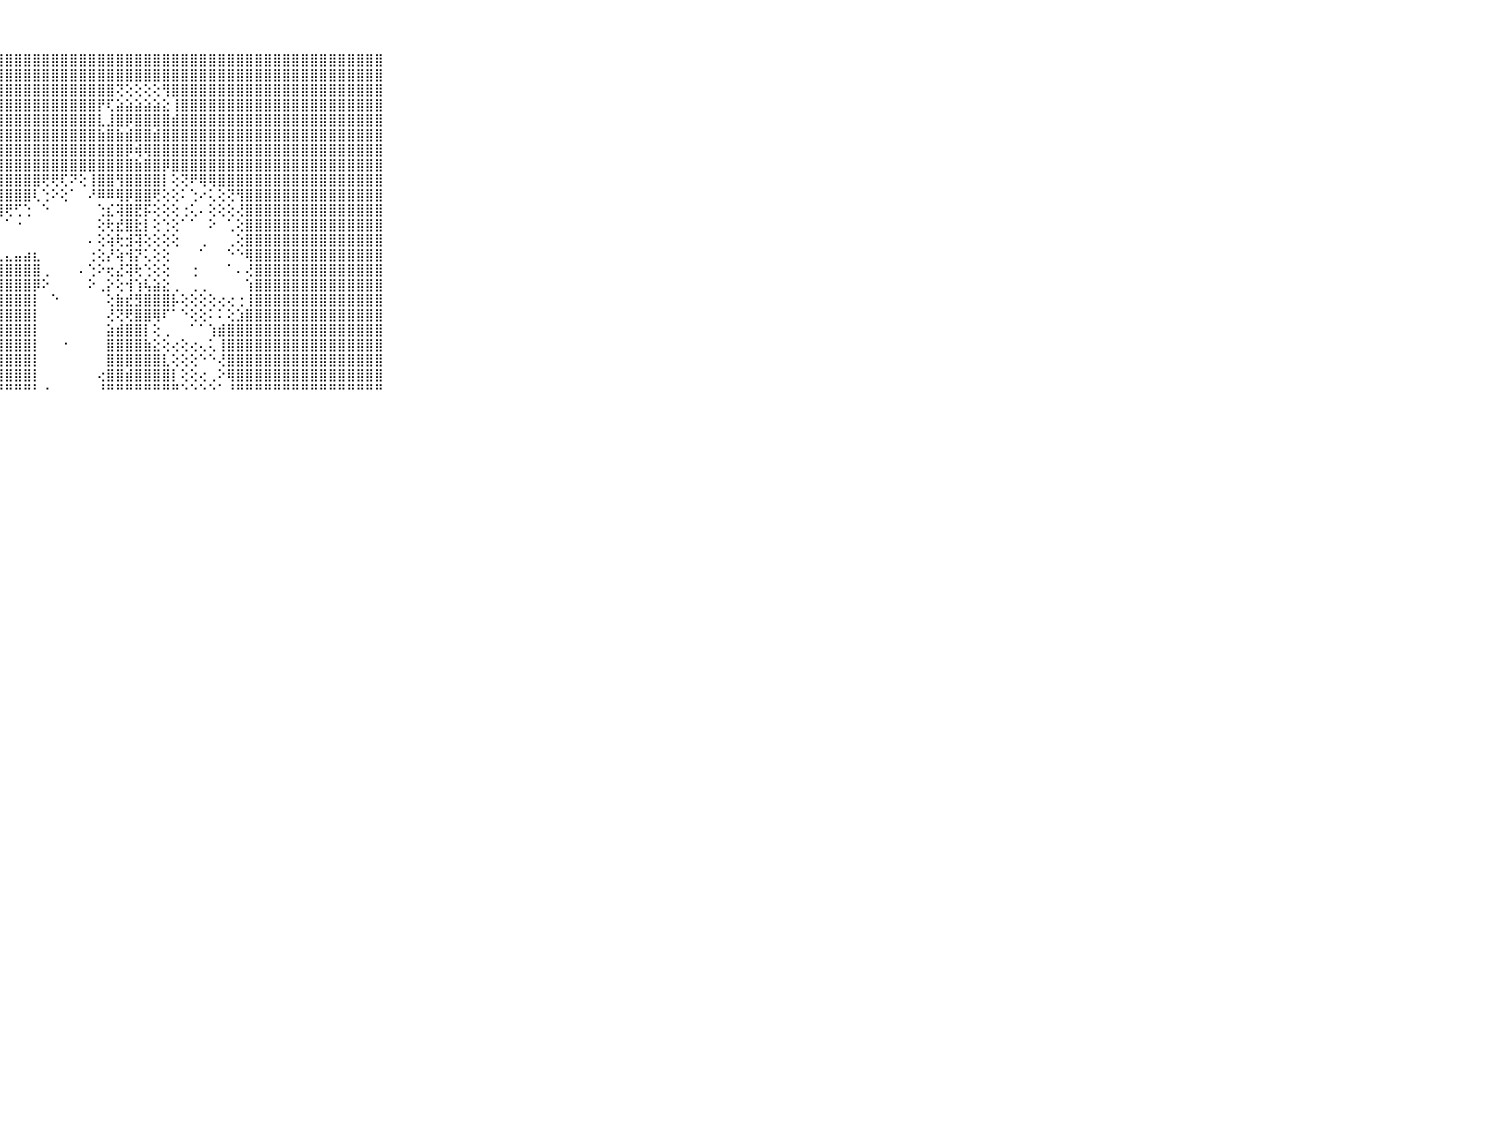

⠀⠀⠀⠀⠀⠀⠀⠀⠀⠀⠀⣿⣿⣿⣿⣿⣿⣿⣿⣿⣿⣿⣿⣿⣿⣿⣿⣿⣿⣿⣿⣿⣿⣿⣿⣿⣿⣿⣿⣿⣿⣿⣿⣿⣿⣿⣿⣿⣿⣿⣿⣿⣿⣿⣿⣿⣿⣿⣿⣿⣿⣿⣿⣿⣿⣿⣿⣿⣿⠀⠀⠀⠀⠀⠀⠀⠀⠀⠀⠀⠀
⠀⠀⠀⠀⠀⠀⠀⠀⠀⠀⠀⣿⣿⣿⣿⣿⣿⣿⣿⣿⣿⣿⣿⣿⣿⣿⣿⣿⣿⣿⣿⣿⣿⣿⣿⣿⣿⣿⣿⣿⣿⣿⣿⣿⣿⣿⣿⣿⣿⣿⣿⣿⣿⣿⣿⣿⣿⣿⣿⣿⣿⣿⣿⣿⣿⣿⣿⣿⣿⠀⠀⠀⠀⠀⠀⠀⠀⠀⠀⠀⠀
⠀⠀⠀⠀⠀⠀⠀⠀⠀⠀⠀⣿⣿⣿⣿⣿⣿⣿⣿⣿⣿⣿⣿⣿⣿⣿⣿⣿⣿⣿⣿⣿⣿⣿⣿⣿⣿⣿⣿⣿⢝⢕⢕⢕⢕⢻⣿⣿⣿⣿⣿⣿⣿⣿⣿⣿⣿⣿⣿⣿⣿⣿⣿⣿⣿⣿⣿⣿⣿⠀⠀⠀⠀⠀⠀⠀⠀⠀⠀⠀⠀
⠀⠀⠀⠀⠀⠀⠀⠀⠀⠀⠀⣿⣿⣿⣿⣿⣿⣿⣿⣿⣿⣿⣿⣿⣿⣿⣿⣿⣿⣿⣿⣿⣿⣿⣿⣿⣿⣿⡟⢏⣵⣵⣵⣵⣵⣕⢸⣿⣿⣿⣿⣿⣿⣿⣿⣿⣿⣿⣿⣿⣿⣿⣿⣿⣿⣿⣿⣿⣿⠀⠀⠀⠀⠀⠀⠀⠀⠀⠀⠀⠀
⠀⠀⠀⠀⠀⠀⠀⠀⠀⠀⠀⣿⣿⣿⣿⣿⣿⣿⣿⣿⣿⣿⣿⣿⣿⣿⣿⣿⣿⣿⣿⣿⣿⣿⣿⣿⣿⣿⣇⣸⣿⡿⣿⣿⣿⣿⣾⣿⣿⣿⣿⣿⣿⣿⣿⣿⣿⣿⣿⣿⣿⣿⣿⣿⣿⣿⣿⣿⣿⠀⠀⠀⠀⠀⠀⠀⠀⠀⠀⠀⠀
⠀⠀⠀⠀⠀⠀⠀⠀⠀⠀⠀⣿⣿⣿⣿⣿⣿⣿⣿⣿⣿⣿⣿⣿⣿⣿⣿⣿⣿⣿⣿⣿⣿⣿⣿⣿⣿⣿⣷⣿⣷⣾⣿⣿⣾⣿⣿⣿⣿⣿⣿⣿⣿⣿⣿⣿⣿⣿⣿⣿⣿⣿⣿⣿⣿⣿⣿⣿⣿⠀⠀⠀⠀⠀⠀⠀⠀⠀⠀⠀⠀
⠀⠀⠀⠀⠀⠀⠀⠀⠀⠀⠀⣿⣿⣿⣿⣿⣿⣿⣿⣿⣿⣿⣿⣿⣿⣿⣿⣿⣿⣿⣿⣿⣿⣿⣿⣿⣿⣿⣿⣿⣿⡿⢾⢿⣿⣿⣿⣿⣿⣿⣿⣿⣿⣿⣿⣿⣿⣿⣿⣿⣿⣿⣿⣿⣿⣿⣿⣿⣿⠀⠀⠀⠀⠀⠀⠀⠀⠀⠀⠀⠀
⠀⠀⠀⠀⠀⠀⠀⠀⠀⠀⠀⣿⣿⣿⣿⣿⣿⣿⣿⣿⣿⣿⣿⣿⣿⣿⣿⣿⣿⣿⣿⣿⣿⣿⣿⣿⣿⣿⣿⣿⣿⣿⣷⣿⣿⡿⣿⣿⣿⣿⣿⣿⣿⣿⣿⣿⣿⣿⣿⣿⣿⣿⣿⣿⣿⣿⣿⣿⣿⠀⠀⠀⠀⠀⠀⠀⠀⠀⠀⠀⠀
⠀⠀⠀⠀⠀⠀⠀⠀⠀⠀⠀⣿⣿⣿⣿⣿⣿⣿⣿⣿⣿⣿⣿⣿⣿⣿⣿⣿⣿⣿⣿⣿⢟⢟⢏⠝⢕⢸⣿⣿⢻⣿⣿⣿⣿⡇⢕⢝⠟⢿⢿⣿⣿⣿⣿⣿⣿⣿⣿⣿⣿⣿⣿⣿⣿⣿⣿⣿⣿⠀⠀⠀⠀⠀⠀⠀⠀⠀⠀⠀⠀
⠀⠀⠀⠀⠀⠀⠀⠀⠀⠀⠀⣿⣿⣿⣿⣿⣿⣿⣿⣿⡿⢟⢿⣿⣿⣿⣿⣿⣿⣿⣿⢇⢑⠕⢕⠁⠀⠜⠿⠿⢿⡿⣿⣿⢟⢕⢕⠅⢑⠔⢅⢕⢝⢻⣿⣿⣿⣿⣿⣿⣿⣿⣿⣿⣿⣿⣿⣿⣿⠀⠀⠀⠀⠀⠀⠀⠀⠀⠀⠀⠀
⠀⠀⠀⠀⠀⠀⠀⠀⠀⠀⠀⣿⣿⣿⣿⣿⣿⢏⠀⠘⠁⠑⢑⠝⢿⣿⣿⣿⢟⢋⢑⠀⠑⠀⠀⠀⠀⠀⢑⣎⢽⣿⣟⡯⢕⢕⢕⢐⢅⠄⢕⢕⢕⢜⣿⣿⣿⣿⣿⣿⣿⣿⣿⣿⣿⣿⣿⣿⣿⠀⠀⠀⠀⠀⠀⠀⠀⠀⠀⠀⠀
⠀⠀⠀⠀⠀⠀⠀⠀⠀⠀⠀⣿⣿⣿⣿⣿⣿⣿⣧⡄⠀⠀⠀⠀⠅⢜⠑⠁⠁⠐⠀⠀⠀⠀⠀⠀⠀⠀⢕⢗⣞⣿⣗⡇⢕⢑⢕⠁⠁⠀⠕⠀⢁⢕⣿⣿⣿⣿⣿⣿⣿⣿⣿⣿⣿⣿⣿⣿⣿⠀⠀⠀⠀⠀⠀⠀⠀⠀⠀⠀⠀
⠀⠀⠀⠀⠀⠀⠀⠀⠀⠀⠀⣿⣿⣿⣿⣿⣿⣿⣿⣿⣧⡄⠀⢐⠀⠀⠀⠀⠀⠀⠀⠀⠀⠀⠀⠀⠀⠄⢕⢵⢗⣺⢽⢕⢕⢕⢕⠀⠀⢀⠀⠀⢀⢕⣿⣿⣿⣿⣿⣿⣿⣿⣿⣿⣿⣿⣿⣿⣿⠀⠀⠀⠀⠀⠀⠀⠀⠀⠀⠀⠀
⠀⠀⠀⠀⠀⠀⠀⠀⠀⠀⠀⣿⣿⣿⣿⣿⣿⣿⣿⣿⣿⣿⣷⣴⣄⣀⣀⣄⣄⣤⣴⣆⠀⠀⠀⠀⠀⢐⢕⡜⢵⢺⡝⢅⢕⢕⠀⠀⠀⠁⠀⠀⠑⠑⢿⣿⣿⣿⣿⣿⣿⣿⣿⣿⣿⣿⣿⣿⣿⠀⠀⠀⠀⠀⠀⠀⠀⠀⠀⠀⠀
⠀⠀⠀⠀⠀⠀⠀⠀⠀⠀⠀⣿⣿⣿⣿⣿⣿⣿⣿⣿⣿⣿⣿⣿⣿⣿⣿⣿⣿⣿⣿⣿⢀⠀⠀⠀⠄⢑⠕⢖⣜⢽⢗⢑⢕⢕⠀⠀⢐⠀⠀⠀⠁⠄⢜⣿⣿⣿⣿⣿⣿⣿⣿⣿⣿⣿⣿⣿⣿⠀⠀⠀⠀⠀⠀⠀⠀⠀⠀⠀⠀
⠀⠀⠀⠀⠀⠀⠀⠀⠀⠀⠀⣿⣿⣿⣿⣿⣿⣿⣿⣿⣿⣿⣿⣿⣿⣿⣿⣿⣿⣿⣿⡿⠕⠀⠀⠀⠀⠕⢀⡕⢕⢺⢱⢧⣵⣕⢀⠀⢀⢀⠀⠀⠀⠀⢱⣿⣿⣿⣿⣿⣿⣿⣿⣿⣿⣿⣿⣿⣿⠀⠀⠀⠀⠀⠀⠀⠀⠀⠀⠀⠀
⠀⠀⠀⠀⠀⠀⠀⠀⠀⠀⠀⣿⣿⣿⣿⣿⣿⣿⣿⣿⣿⣿⣿⣿⣿⣿⣿⣿⣿⣿⣿⡇⠀⠑⠀⠀⠀⠀⠀⢕⣷⣞⣻⣿⣿⣿⡧⢕⢕⢕⢕⢔⢔⢐⢸⣿⣿⣿⣿⣿⣿⣿⣿⣿⣿⣿⣿⣿⣿⠀⠀⠀⠀⠀⠀⠀⠀⠀⠀⠀⠀
⠀⠀⠀⠀⠀⠀⠀⠀⠀⠀⠀⣿⣿⣿⣿⣿⣿⣿⣿⣿⣿⣿⣿⣿⣿⣿⣿⣿⣿⣿⣿⡇⠀⠀⠀⠀⠀⠀⠀⢜⢝⢟⣿⣿⢿⠏⠁⠑⢕⢕⠅⠅⢕⣱⣿⣿⣿⣿⣿⣿⣿⣿⣿⣿⣿⣿⣿⣿⣿⠀⠀⠀⠀⠀⠀⠀⠀⠀⠀⠀⠀
⠀⠀⠀⠀⠀⠀⠀⠀⠀⠀⠀⣿⣿⣿⣿⣿⣿⣿⣿⣿⣿⣿⣿⣿⣿⣿⣿⣿⣿⣿⣿⡇⠀⠀⠀⠀⠀⠀⠀⣵⣾⣿⣿⡇⢕⢀⠀⠀⠁⠁⢱⣾⣿⣿⣿⣿⣿⣿⣿⣿⣿⣿⣿⣿⣿⣿⣿⣿⣿⠀⠀⠀⠀⠀⠀⠀⠀⠀⠀⠀⠀
⠀⠀⠀⠀⠀⠀⠀⠀⠀⠀⠀⣿⣿⣿⣿⣿⣿⣿⣿⣿⣿⣿⣿⣿⣿⣿⣿⣿⣿⣿⣿⡇⠀⠀⠐⠀⠀⠀⠀⣿⣿⣿⣿⣷⣕⢕⢔⢕⢔⢄⢅⢸⣿⣿⣿⣿⣿⣿⣿⣿⣿⣿⣿⣿⣿⣿⣿⣿⣿⠀⠀⠀⠀⠀⠀⠀⠀⠀⠀⠀⠀
⠀⠀⠀⠀⠀⠀⠀⠀⠀⠀⠀⣿⣿⣿⣿⣿⣿⣿⣿⣿⣿⣿⣿⣿⣿⣿⣿⣿⣿⣿⣿⡇⠀⠀⠀⠀⠀⠀⠀⣿⣿⣿⣿⣿⣿⣇⢕⢕⢕⠑⠑⢜⣿⣿⣿⣿⣿⣿⣿⣿⣿⣿⣿⣿⣿⣿⣿⣿⣿⠀⠀⠀⠀⠀⠀⠀⠀⠀⠀⠀⠀
⠀⠀⠀⠀⠀⠀⠀⠀⠀⠀⠀⣿⣿⣿⣿⣿⣿⣿⣿⣿⣿⣿⣿⣿⣿⣿⣿⣿⣿⣿⣿⡇⠀⠀⠀⠀⠀⠀⢔⣿⣿⣾⣿⣿⣿⣿⡇⢕⢕⢔⢀⠕⢿⣿⣿⣿⣿⣿⣿⣿⣿⣿⣿⣿⣿⣿⣿⣿⣿⠀⠀⠀⠀⠀⠀⠀⠀⠀⠀⠀⠀
⠀⠀⠀⠀⠀⠀⠀⠀⠀⠀⠀⠛⠛⠛⠛⠛⠛⠛⠛⠛⠛⠛⠛⠛⠛⠛⠛⠛⠛⠛⠛⠃⠐⠀⠀⠀⠀⠀⠘⠛⠛⠛⠛⠛⠛⠛⠛⠑⠑⠑⠑⠁⠘⠛⠛⠛⠛⠛⠛⠛⠛⠛⠛⠛⠛⠛⠛⠛⠛⠀⠀⠀⠀⠀⠀⠀⠀⠀⠀⠀⠀